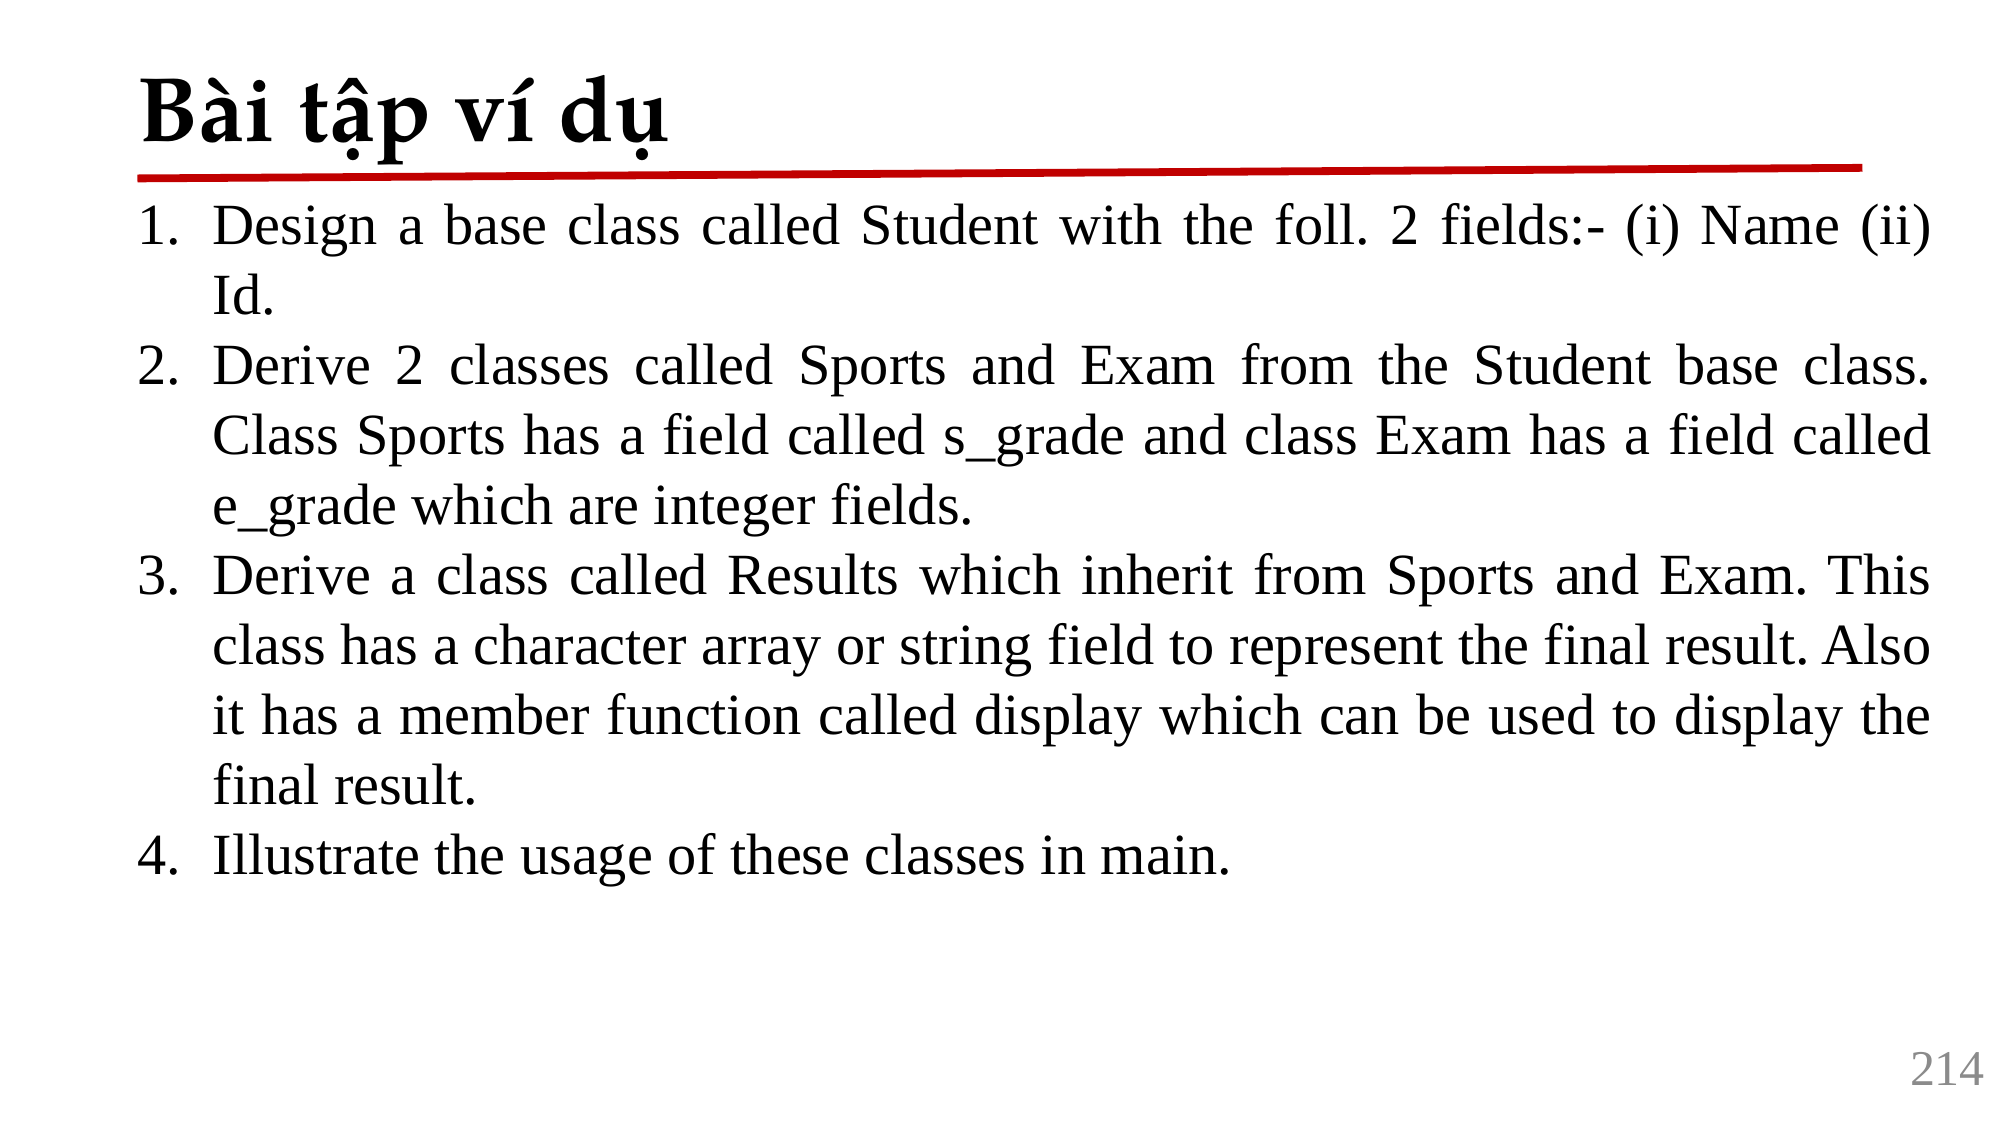

# Bài tập ví dụ
Design a base class called Student with the foll. 2 fields:- (i) Name (ii) Id.
Derive 2 classes called Sports and Exam from the Student base class. Class Sports has a field called s_grade and class Exam has a field called e_grade which are integer fields.
Derive a class called Results which inherit from Sports and Exam. This class has a character array or string field to represent the final result. Also it has a member function called display which can be used to display the final result.
Illustrate the usage of these classes in main.
214